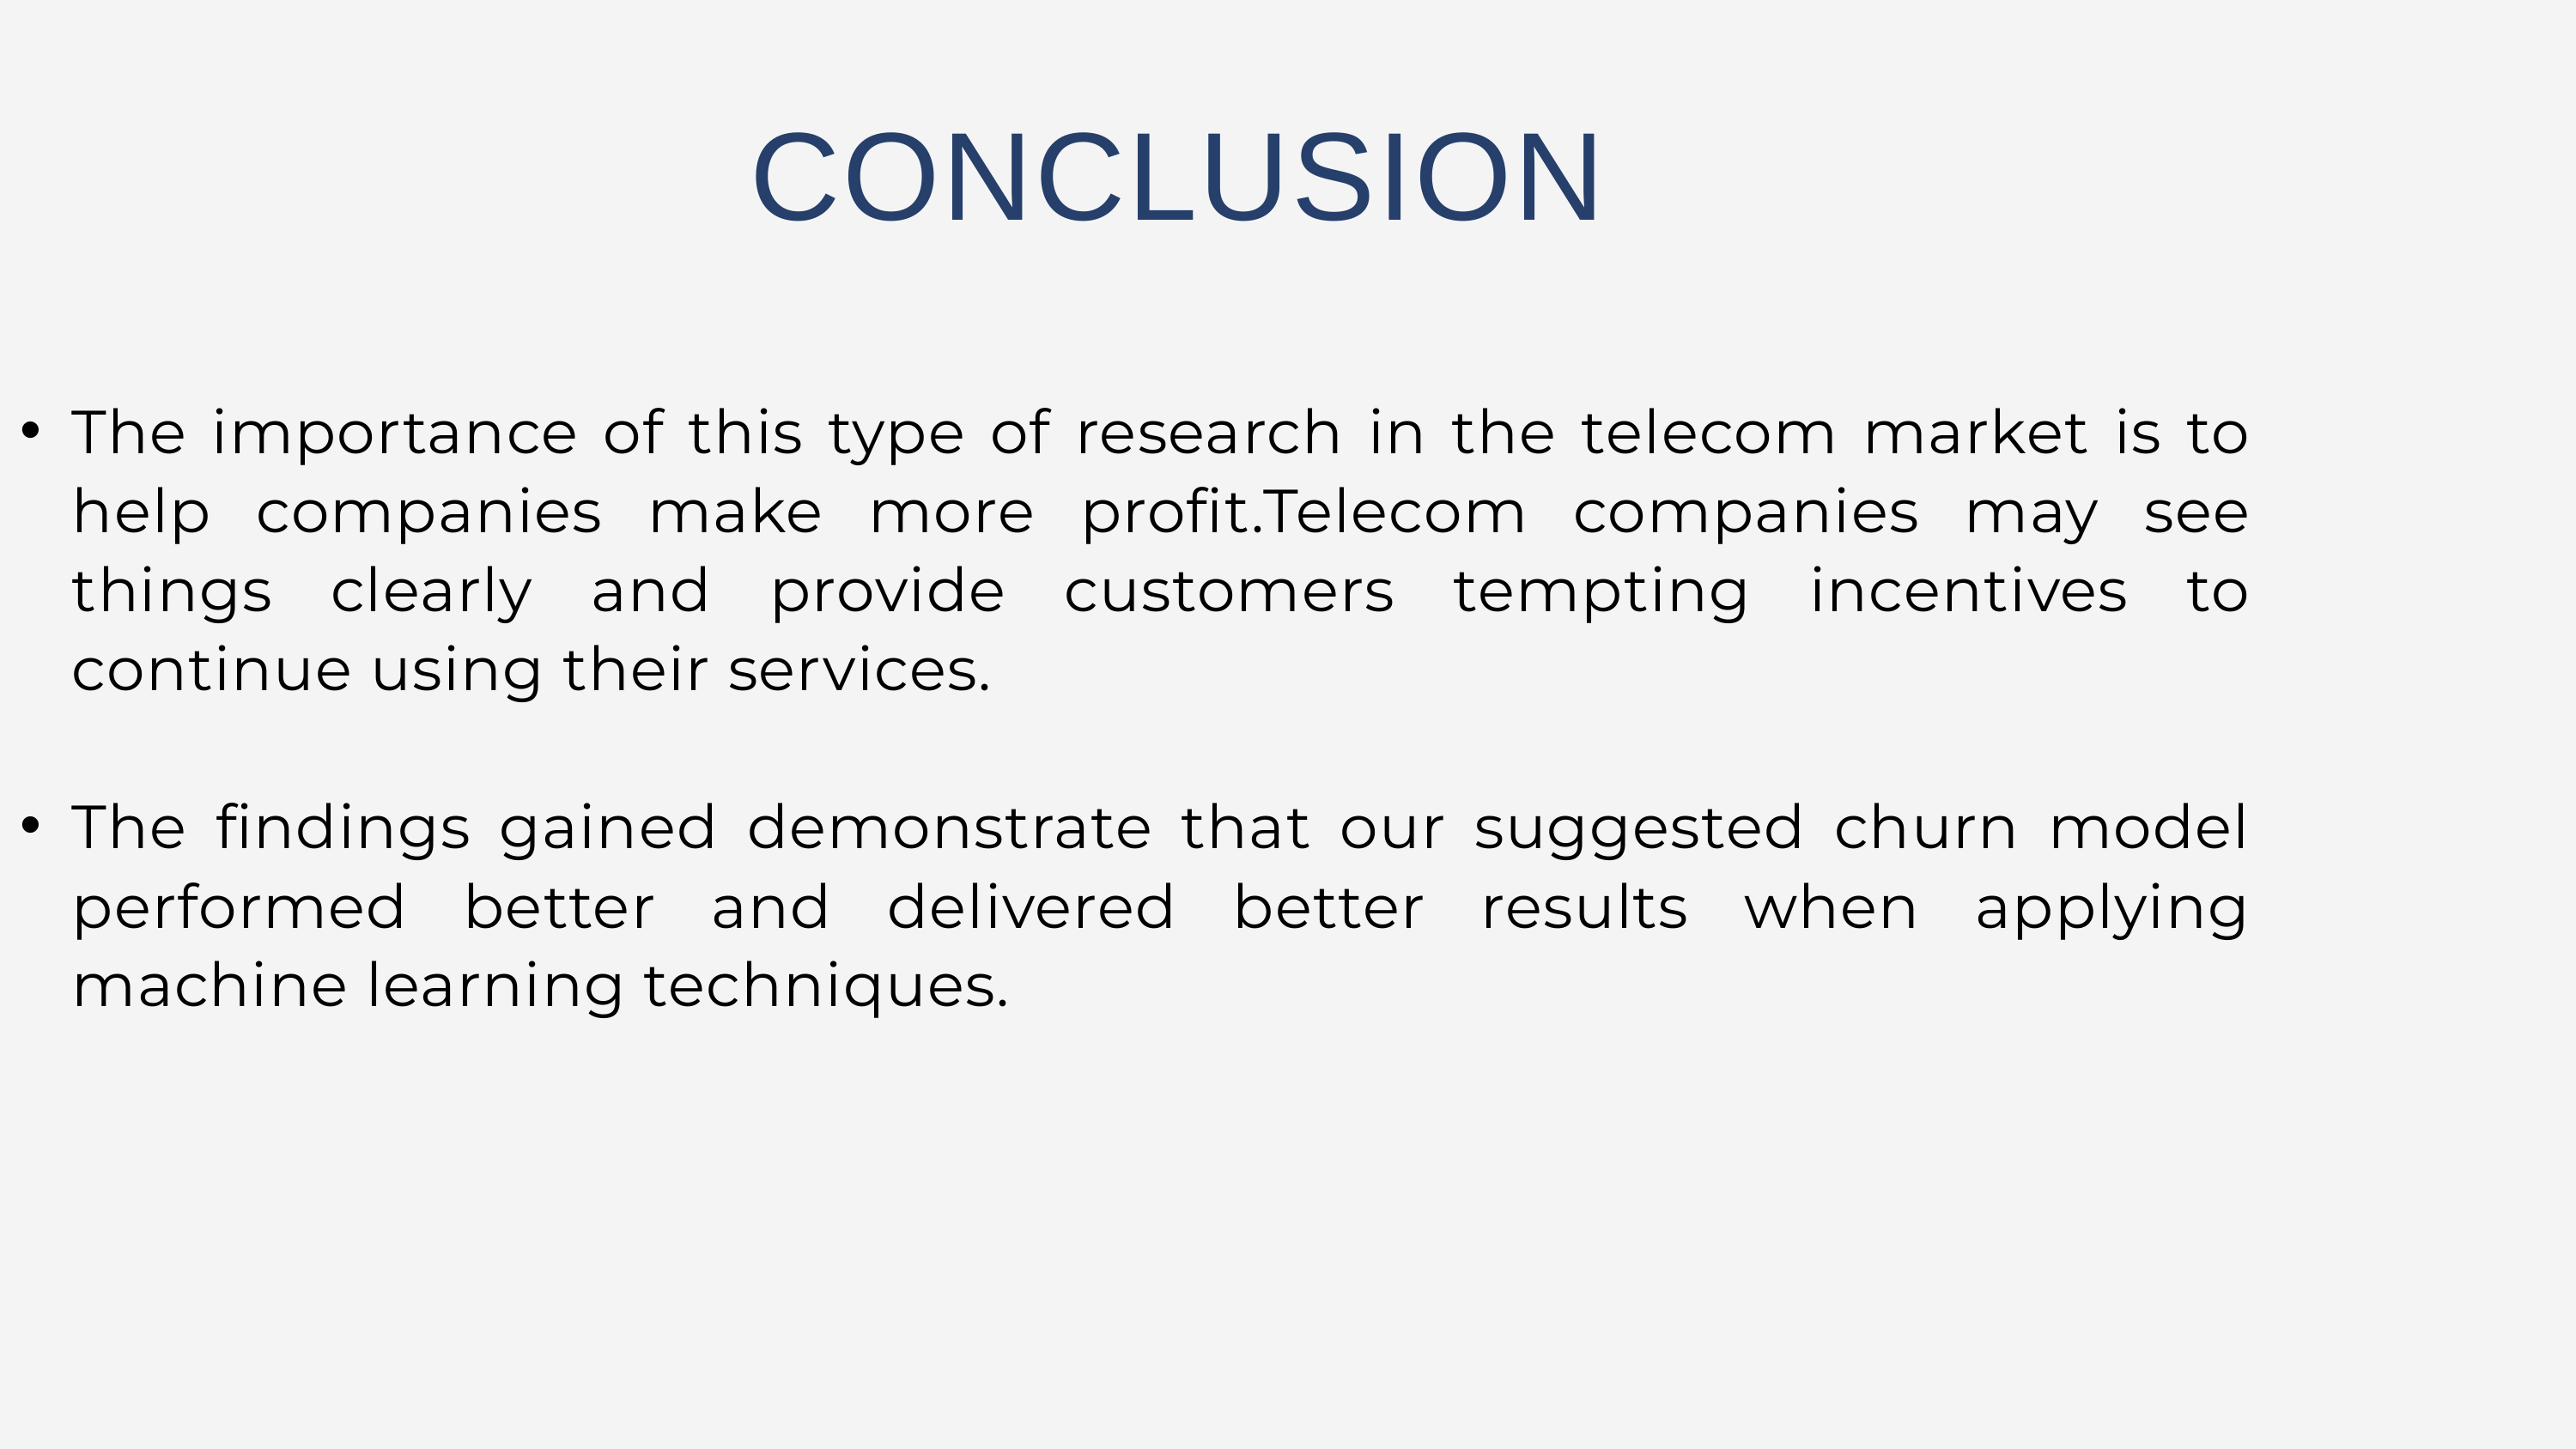

CONCLUSION

The importance of this type of research in the telecom market is to help companies make more profit.Telecom companies may see things clearly and provide customers tempting incentives to continue using their services.

The findings gained demonstrate that our suggested churn model performed better and delivered better results when applying machine learning techniques.